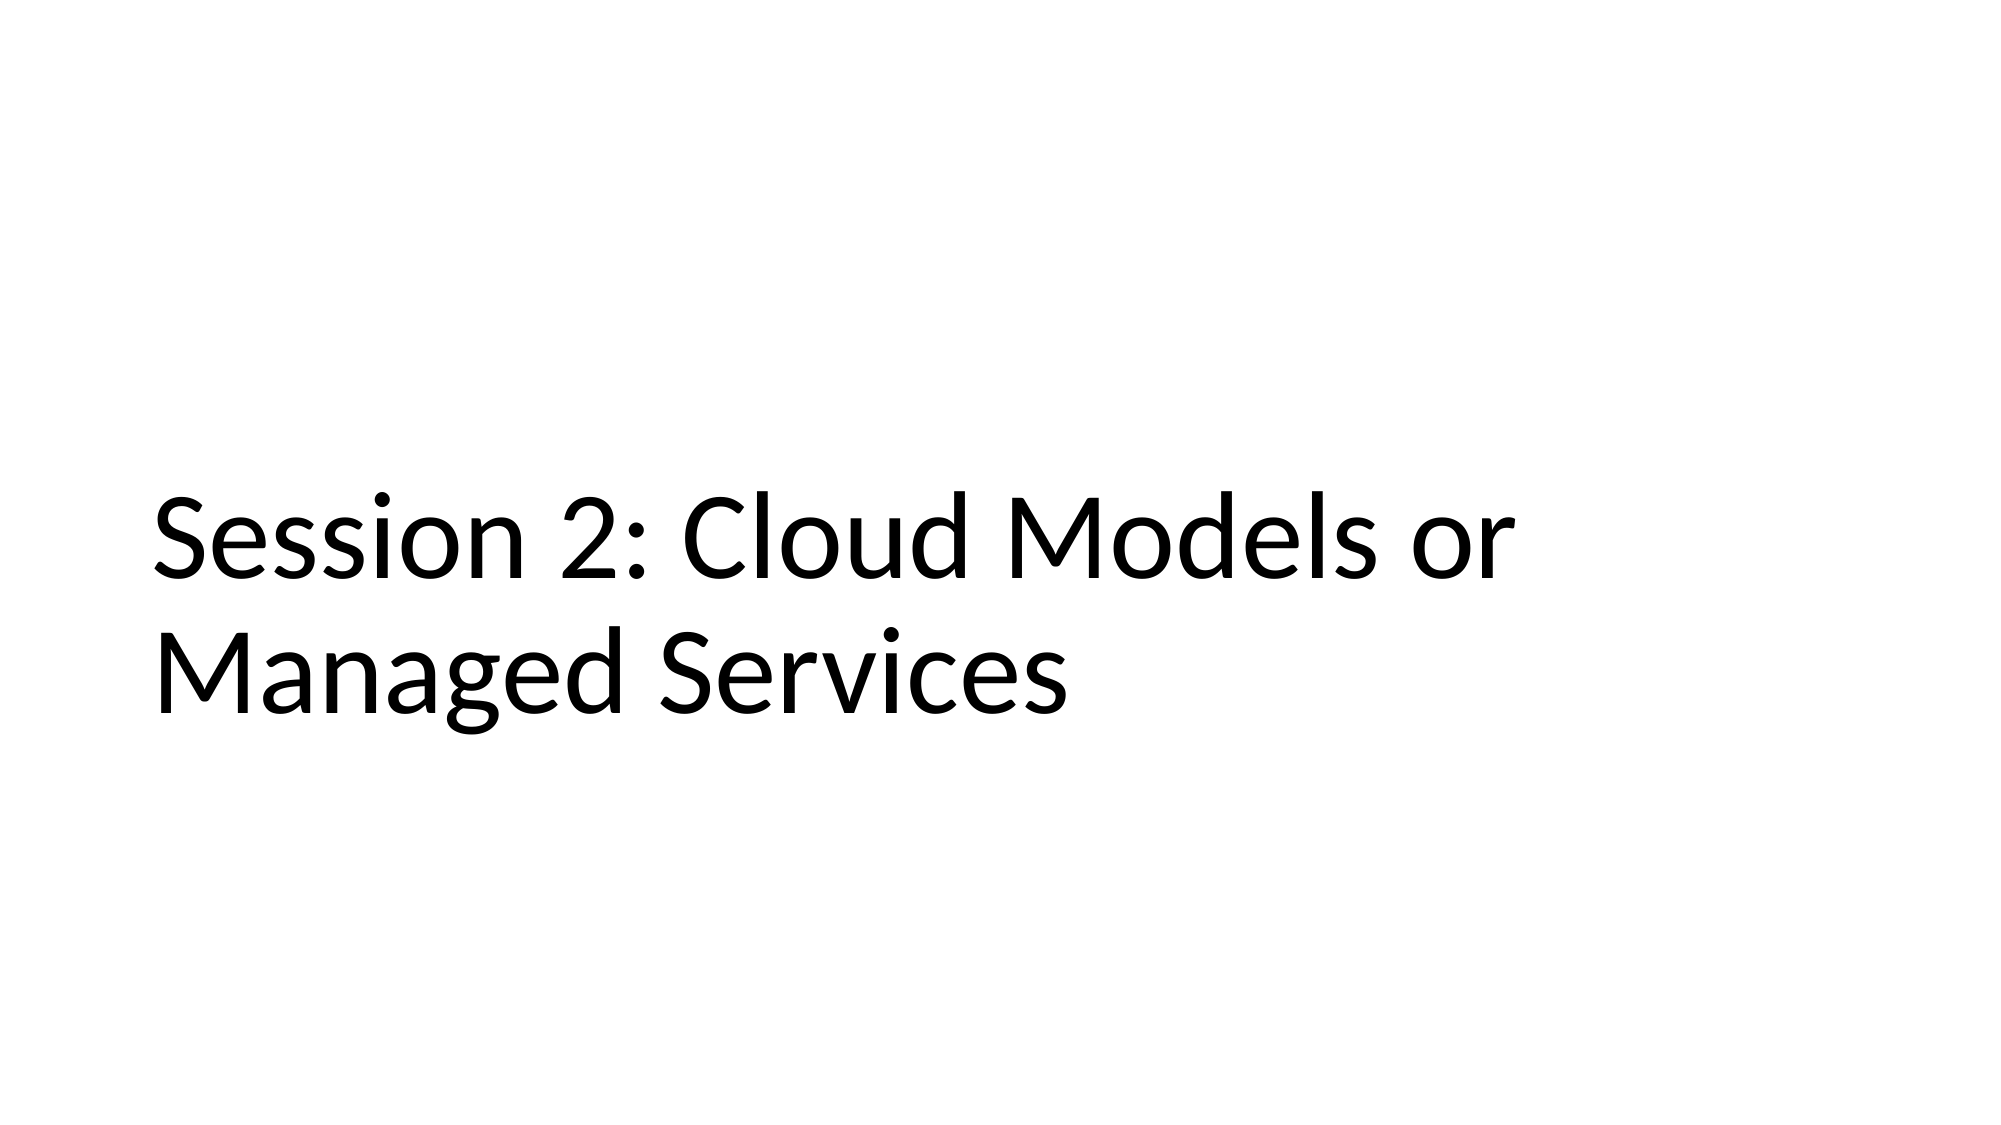

# Session 2: Cloud Models or Managed Services